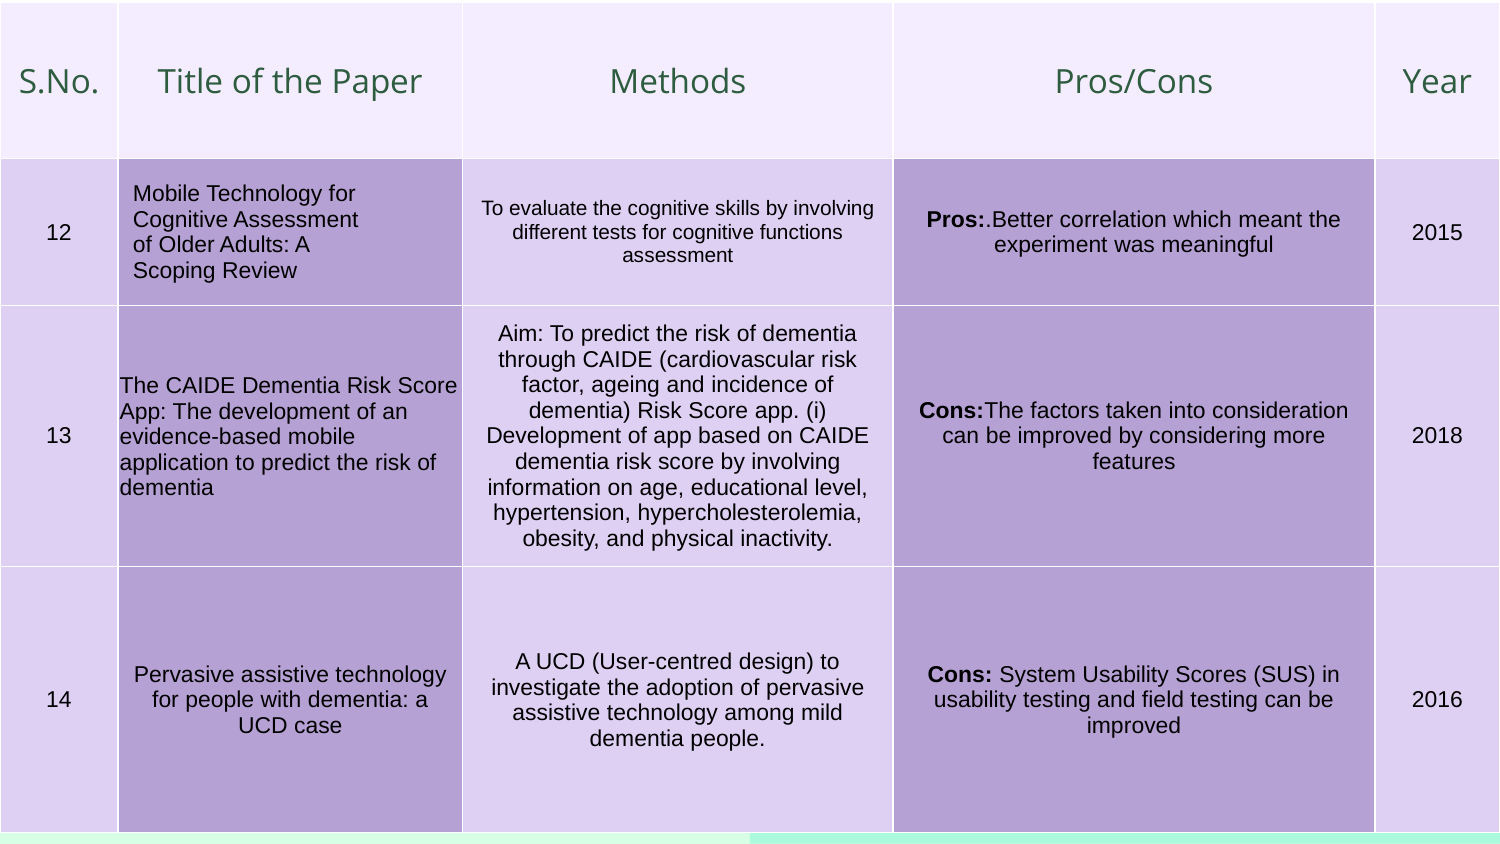

| S.No. | Title of the Paper | Methods | Pros/Cons | Year |
| --- | --- | --- | --- | --- |
| 12 | Mobile Technology for Cognitive Assessment of Older Adults: A Scoping Review | To evaluate the cognitive skills by involving different tests for cognitive functions assessment | Pros:.Better correlation which meant the experiment was meaningful | 2015 |
| 13 | The CAIDE Dementia Risk Score App: The development of an evidence-based mobile application to predict the risk of dementia | Aim: To predict the risk of dementia through CAIDE (cardiovascular risk factor, ageing and incidence of dementia) Risk Score app. (i) Development of app based on CAIDE dementia risk score by involving information on age, educational level, hypertension, hypercholesterolemia, obesity, and physical inactivity. | Cons:The factors taken into consideration can be improved by considering more features | 2018 |
| 14 | Pervasive assistive technology for people with dementia: a UCD case | A UCD (User-centred design) to investigate the adoption of pervasive assistive technology among mild dementia people. | Cons: System Usability Scores (SUS) in usability testing and field testing can be improved | 2016 |